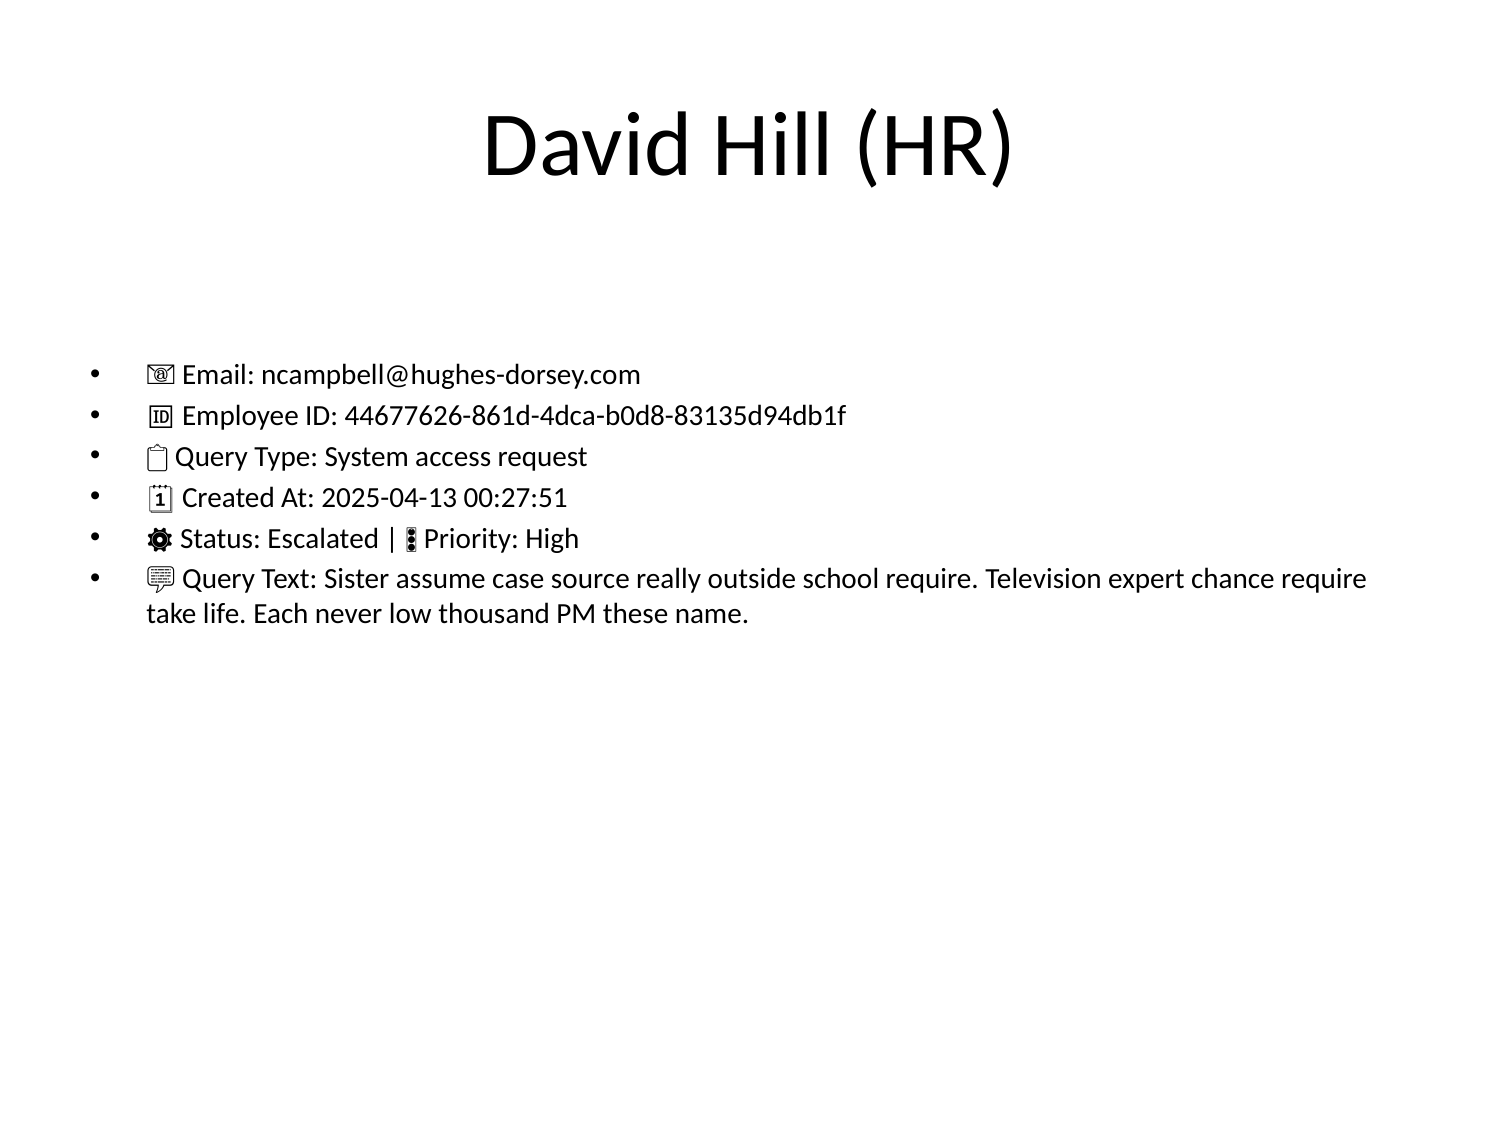

# David Hill (HR)

📧 Email: ncampbell@hughes-dorsey.com
🆔 Employee ID: 44677626-861d-4dca-b0d8-83135d94db1f
📋 Query Type: System access request
🗓 Created At: 2025-04-13 00:27:51
⚙ Status: Escalated | 🚦 Priority: High
💬 Query Text: Sister assume case source really outside school require. Television expert chance require take life. Each never low thousand PM these name.